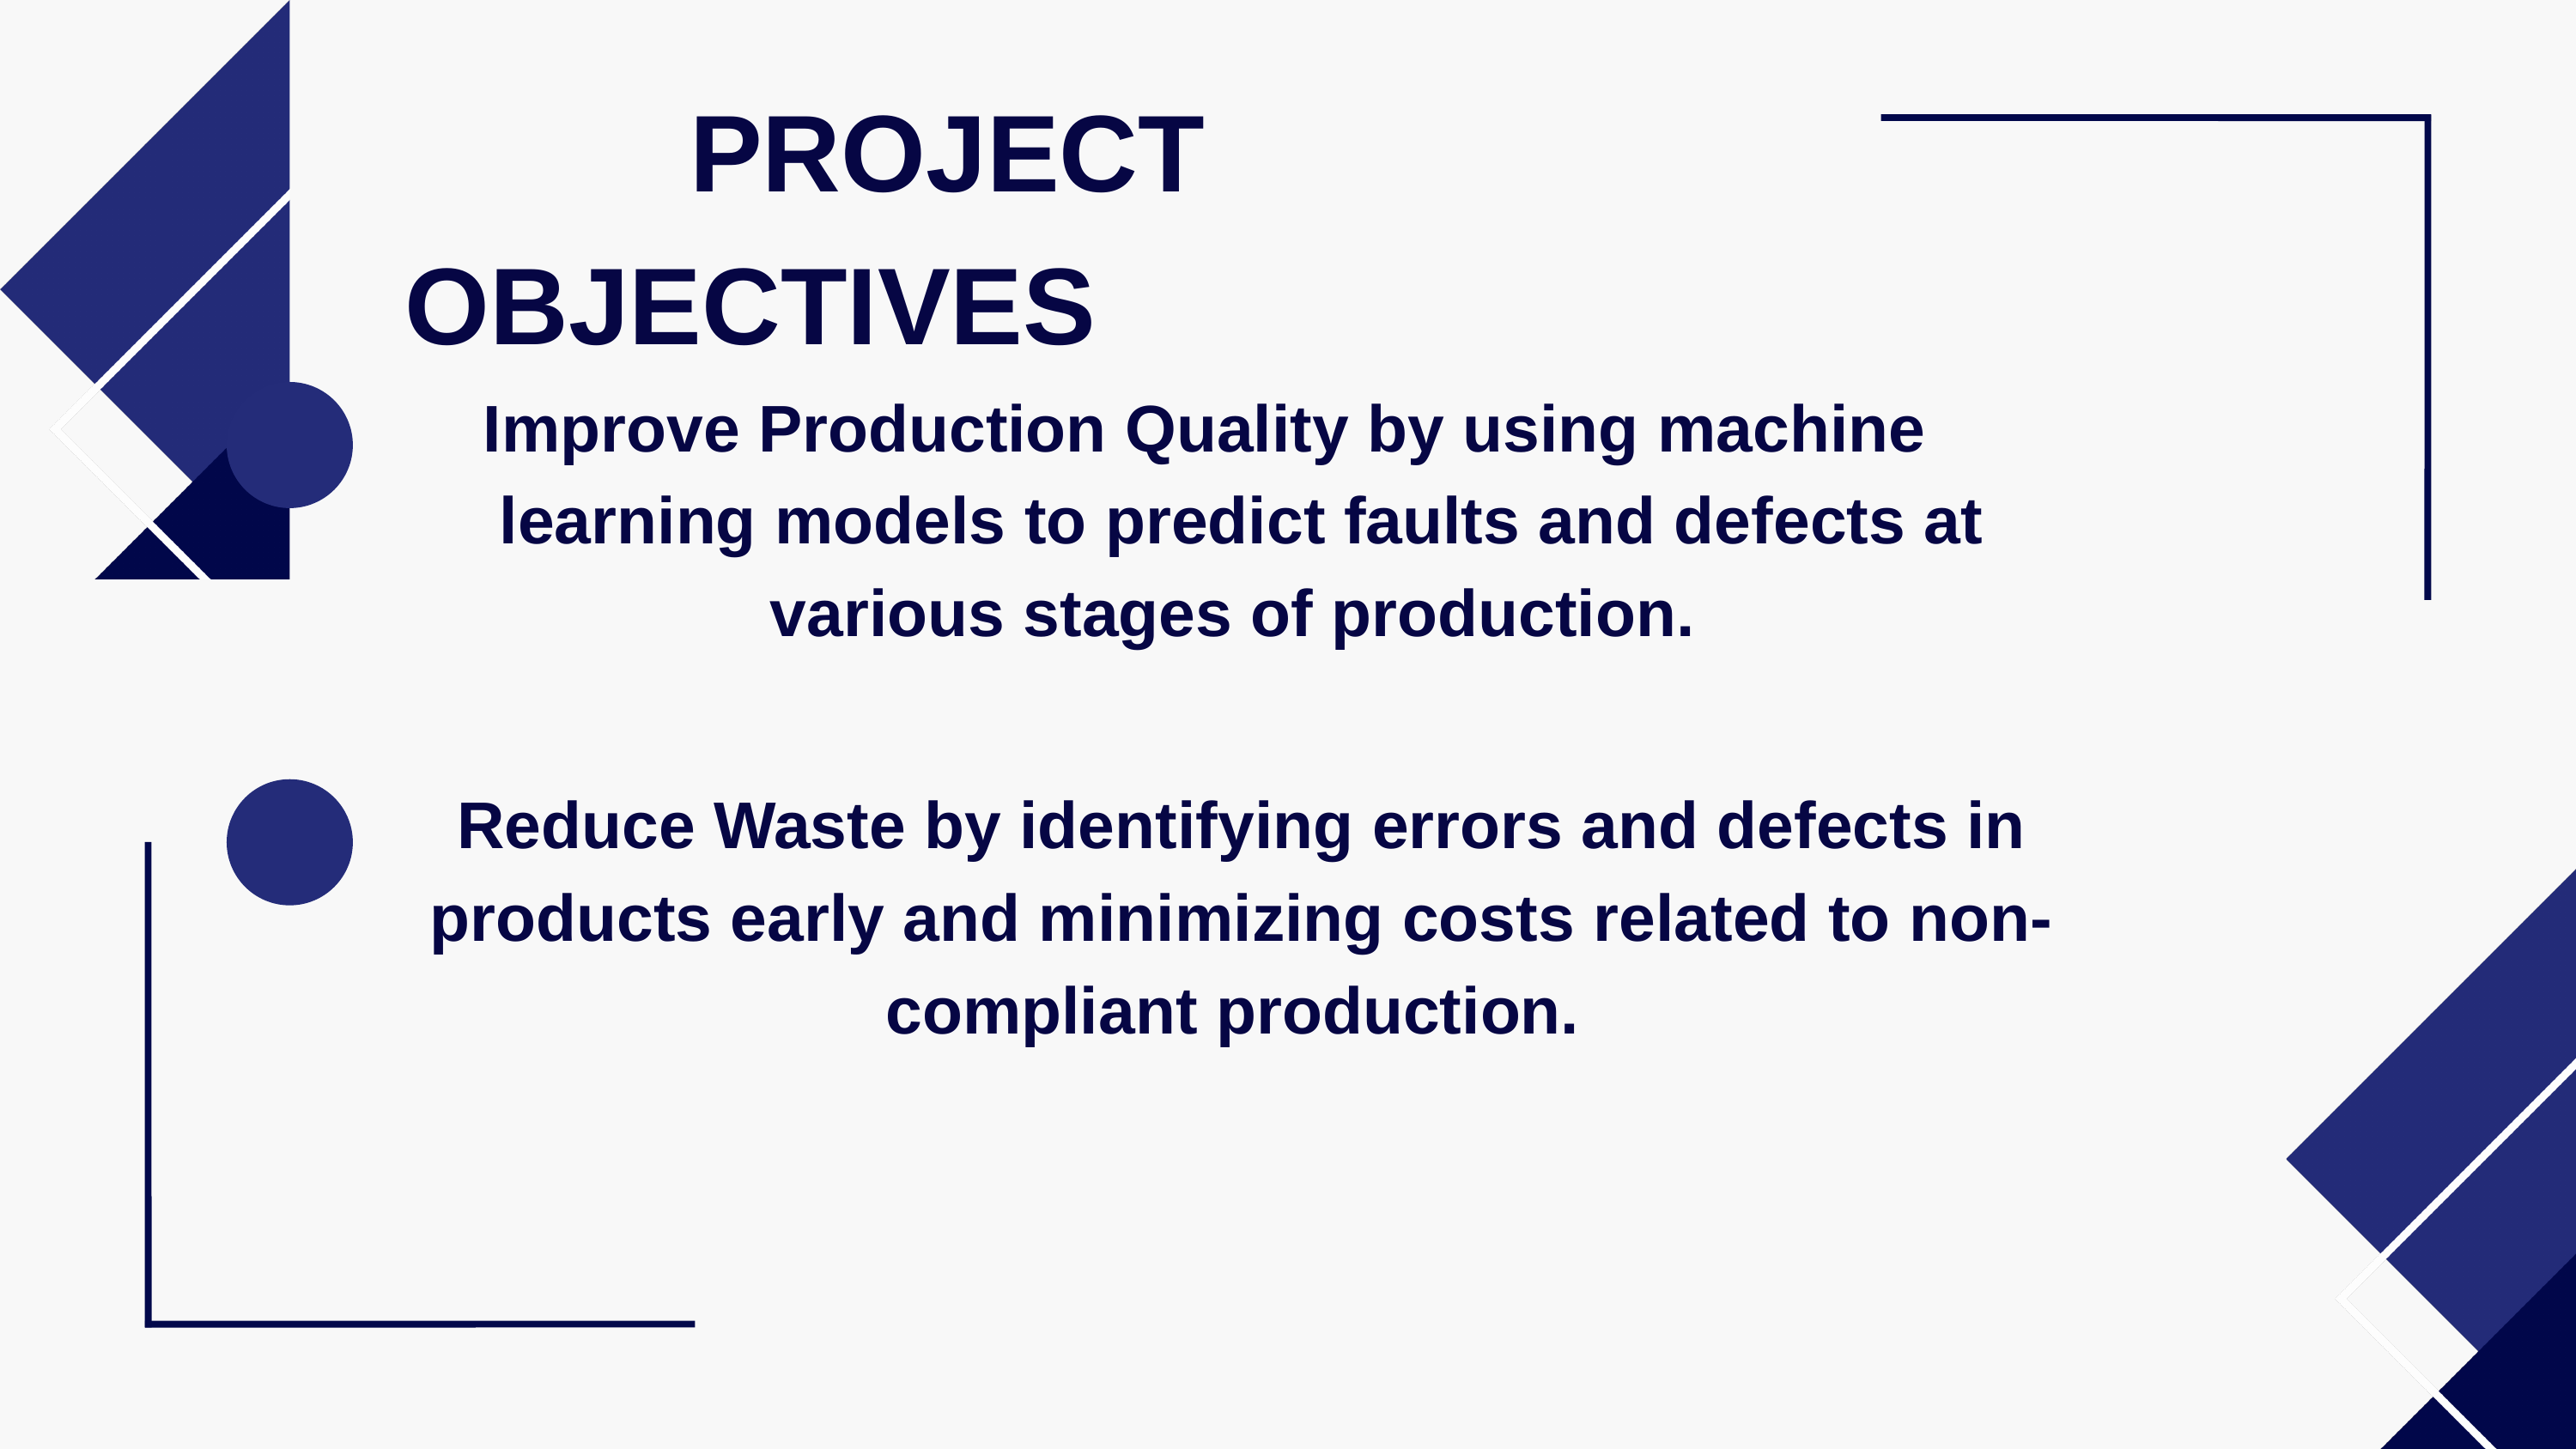

PROJECT OBJECTIVES

Improve Production Quality by using machine     learning models to predict faults and defects at various stages of production.

Reduce Waste by identifying errors and defects in products early and minimizing costs related to non-compliant production.